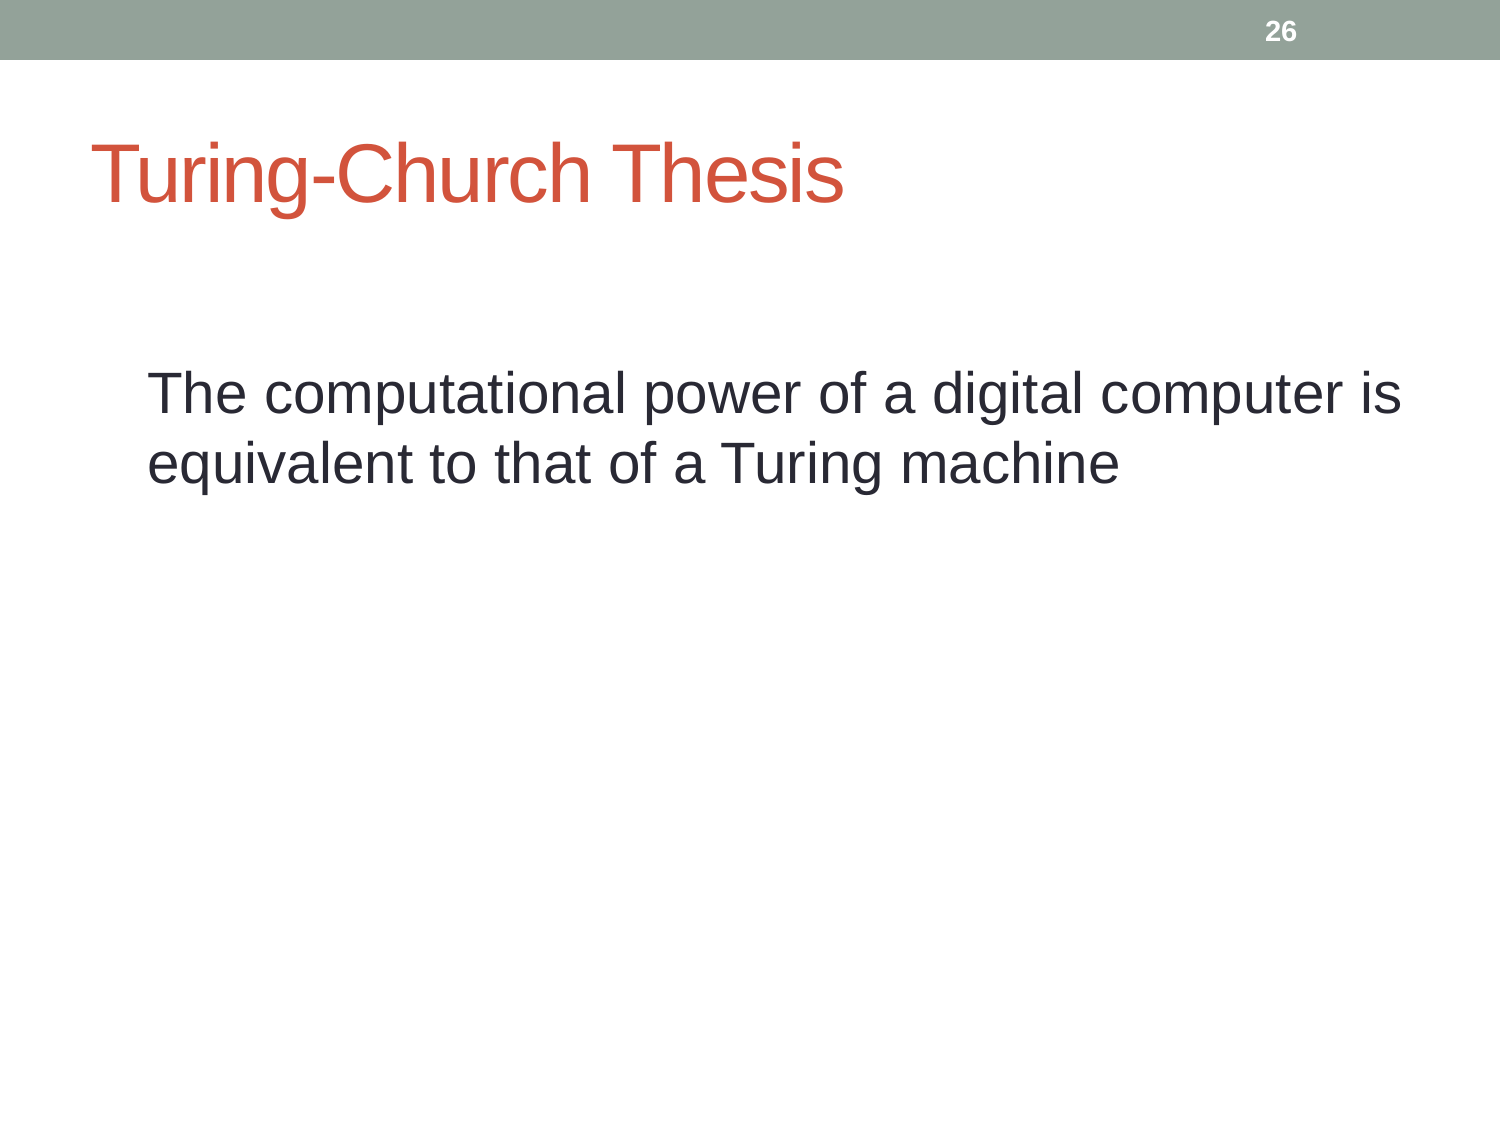

26
# Turing-Church Thesis
The computational power of a digital computer is equivalent to that of a Turing machine